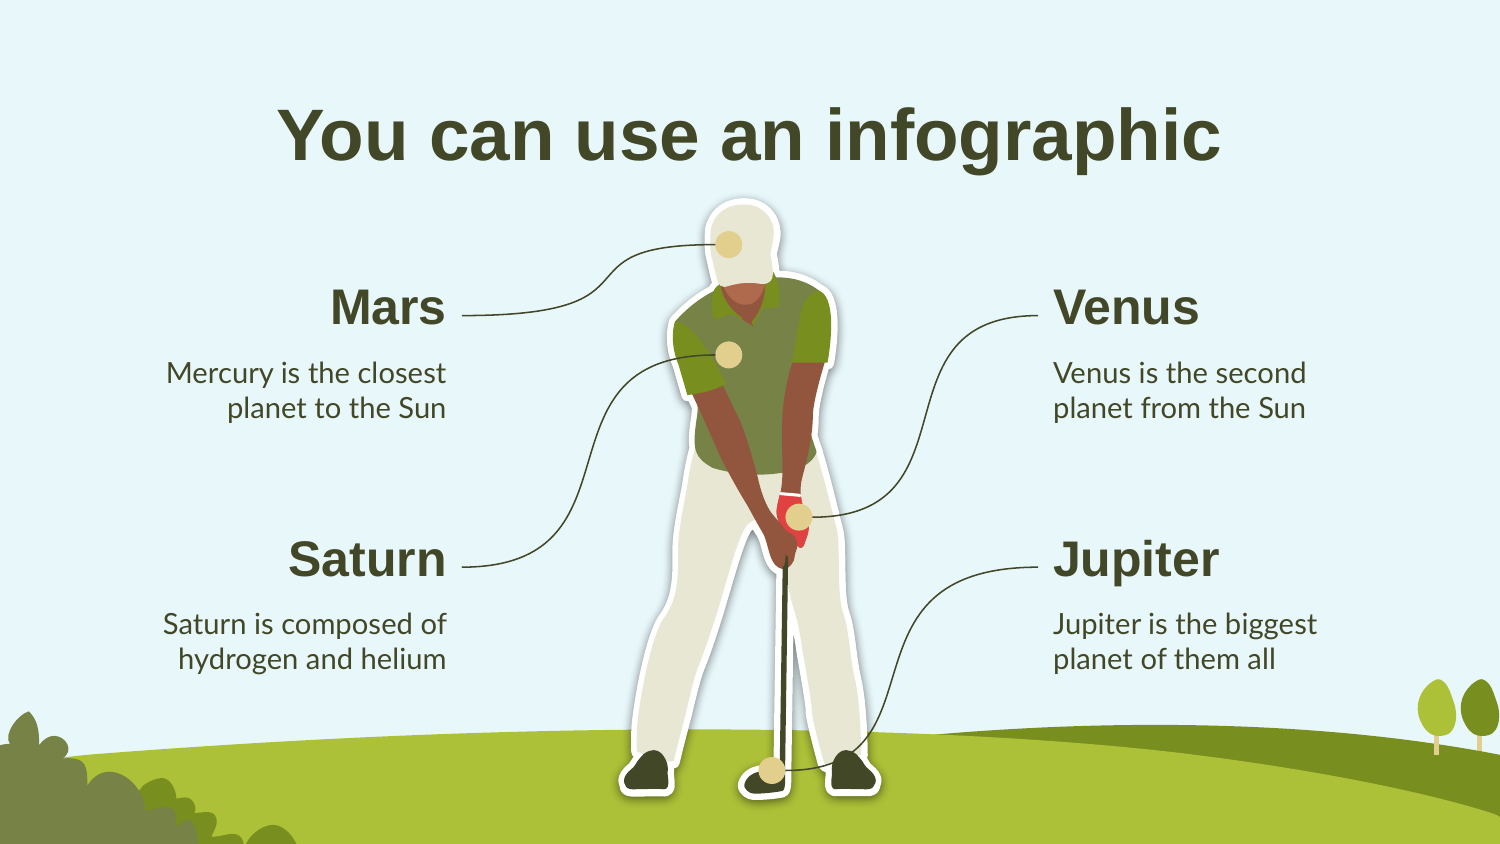

# You can use an infographic

Mars
Venus
Mercury is the closest planet to the Sun
Venus is the second planet from the Sun

Jupiter
Saturn
Jupiter is the biggest planet of them all
Saturn is composed of hydrogen and helium